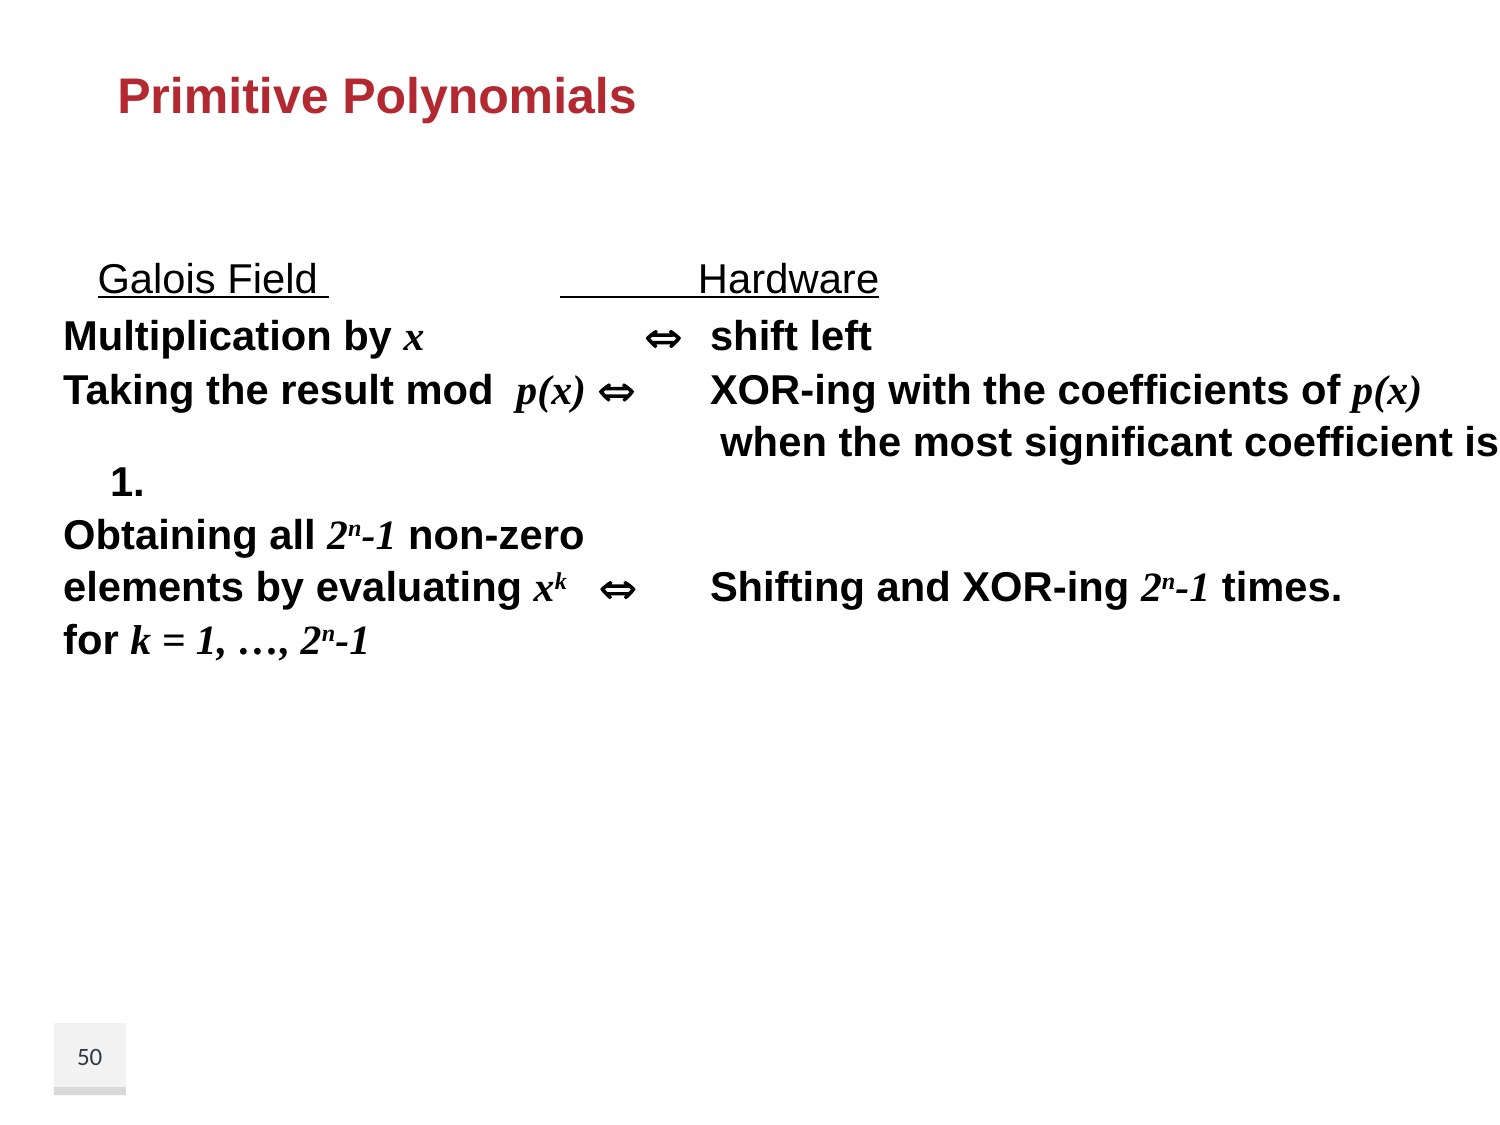

# Primitive Polynomials
   Galois Field 		            Hardware
Multiplication by x	        ⇔ 	shift left
Taking the result mod  p(x) ⇔	XOR-ing with the coefficients of p(x)
					 when the most significant coefficient is 1.
Obtaining all 2n-1 non-zero
elements by evaluating xk   ⇔	Shifting and XOR-ing 2n-1 times.
for k = 1, …, 2n-1